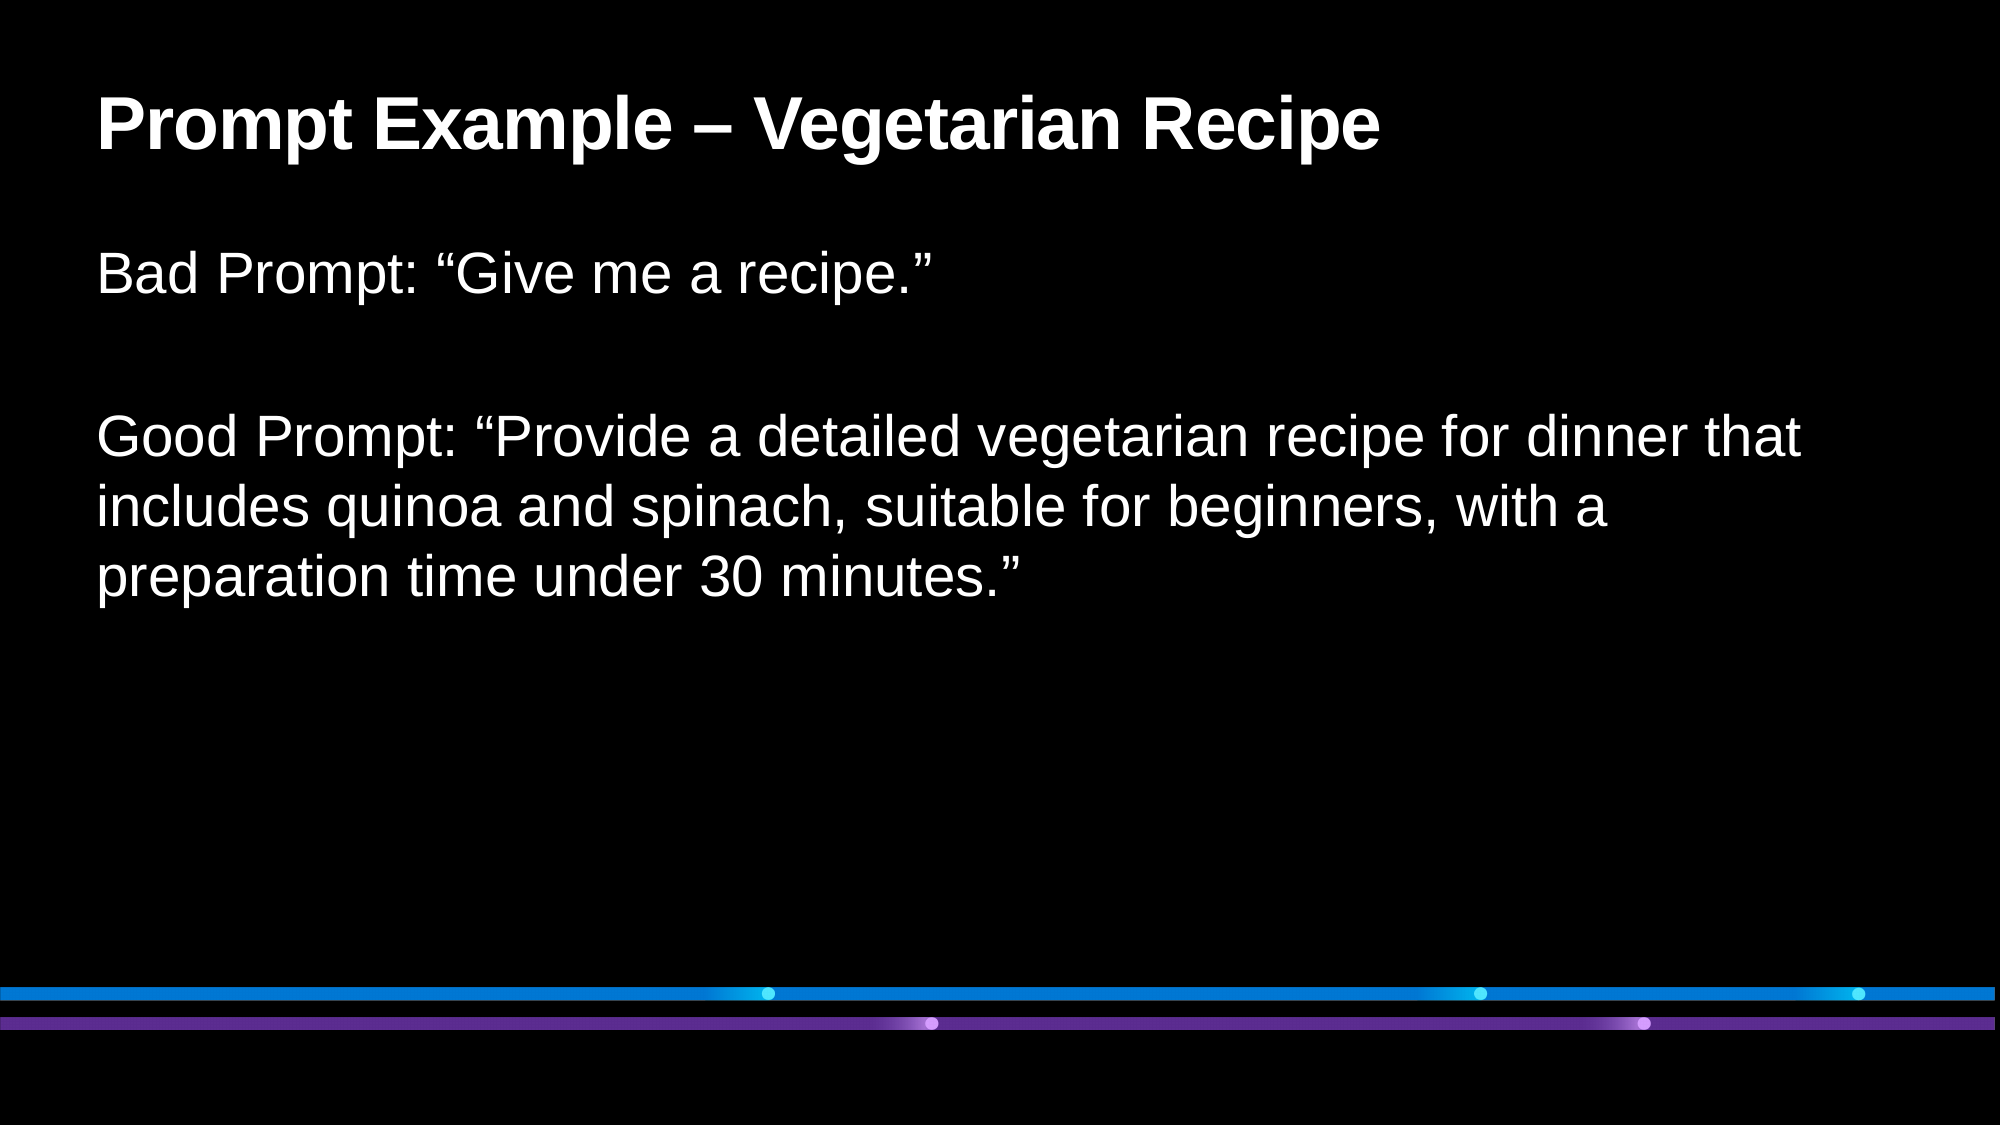

# Prompt Example – Vegetarian Recipe
Bad Prompt: “Give me a recipe.”

Good Prompt: “Provide a detailed vegetarian recipe for dinner that includes quinoa and spinach, suitable for beginners, with a preparation time under 30 minutes.”